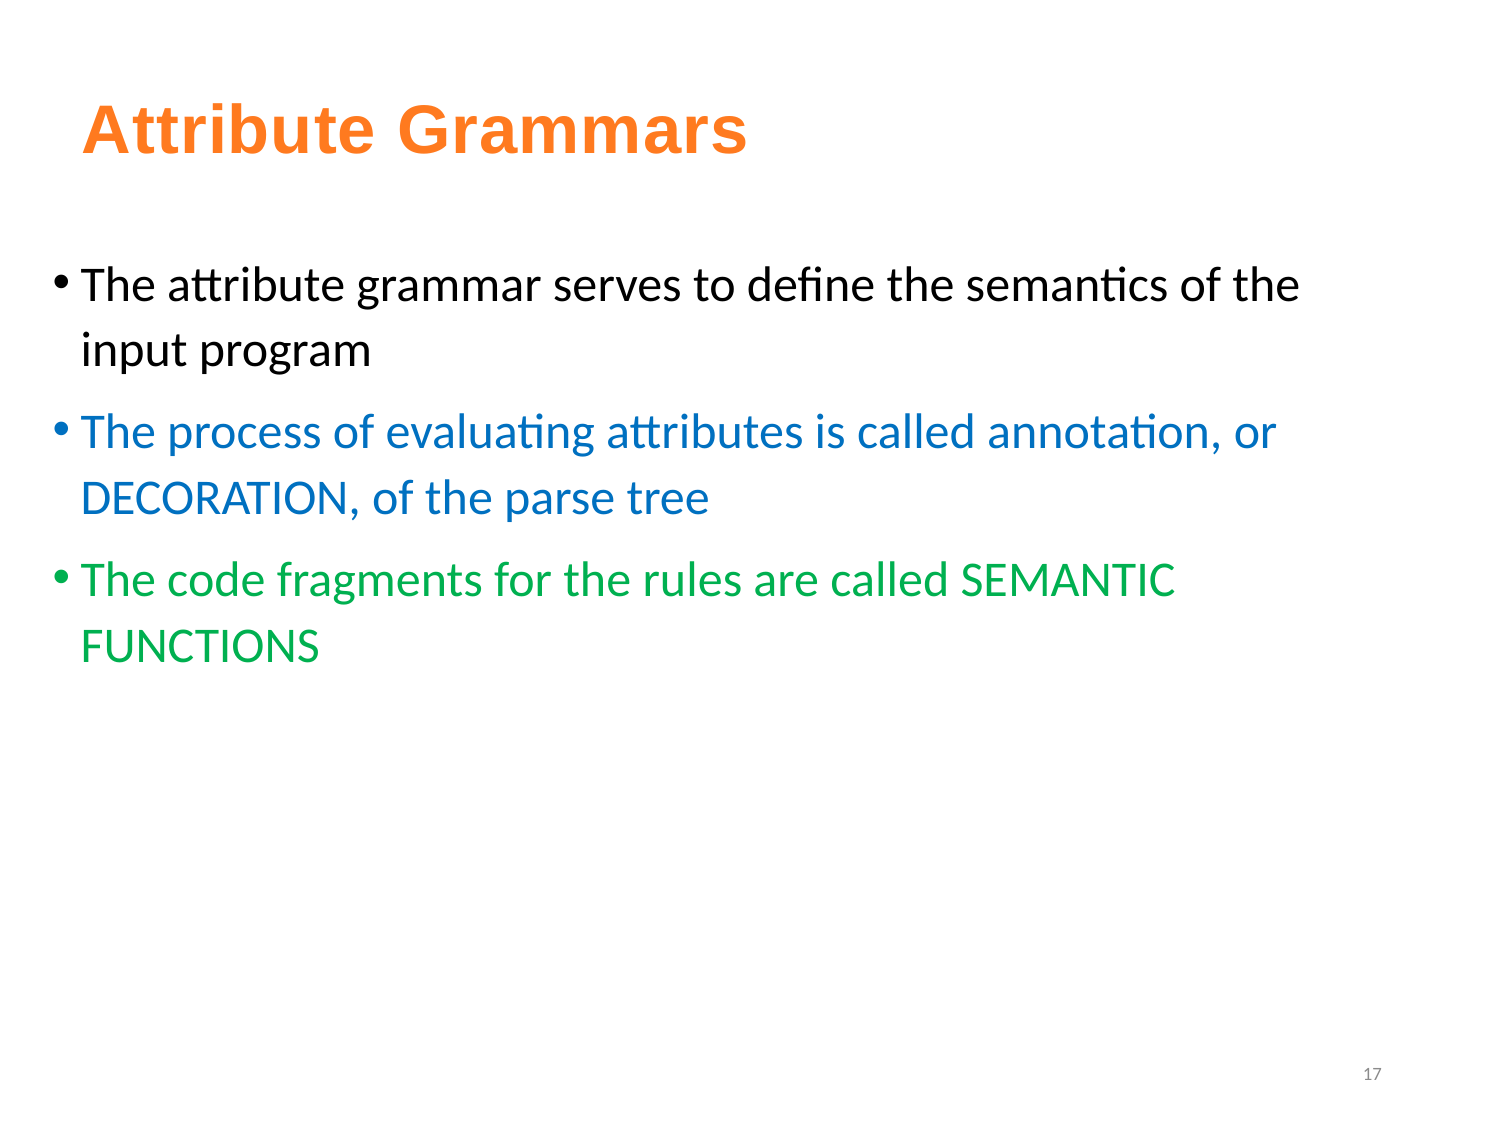

# Attribute Grammars
The attribute grammar serves to define the semantics of the input program
The process of evaluating attributes is called annotation, or DECORATION, of the parse tree
The code fragments for the rules are called SEMANTIC FUNCTIONS

17